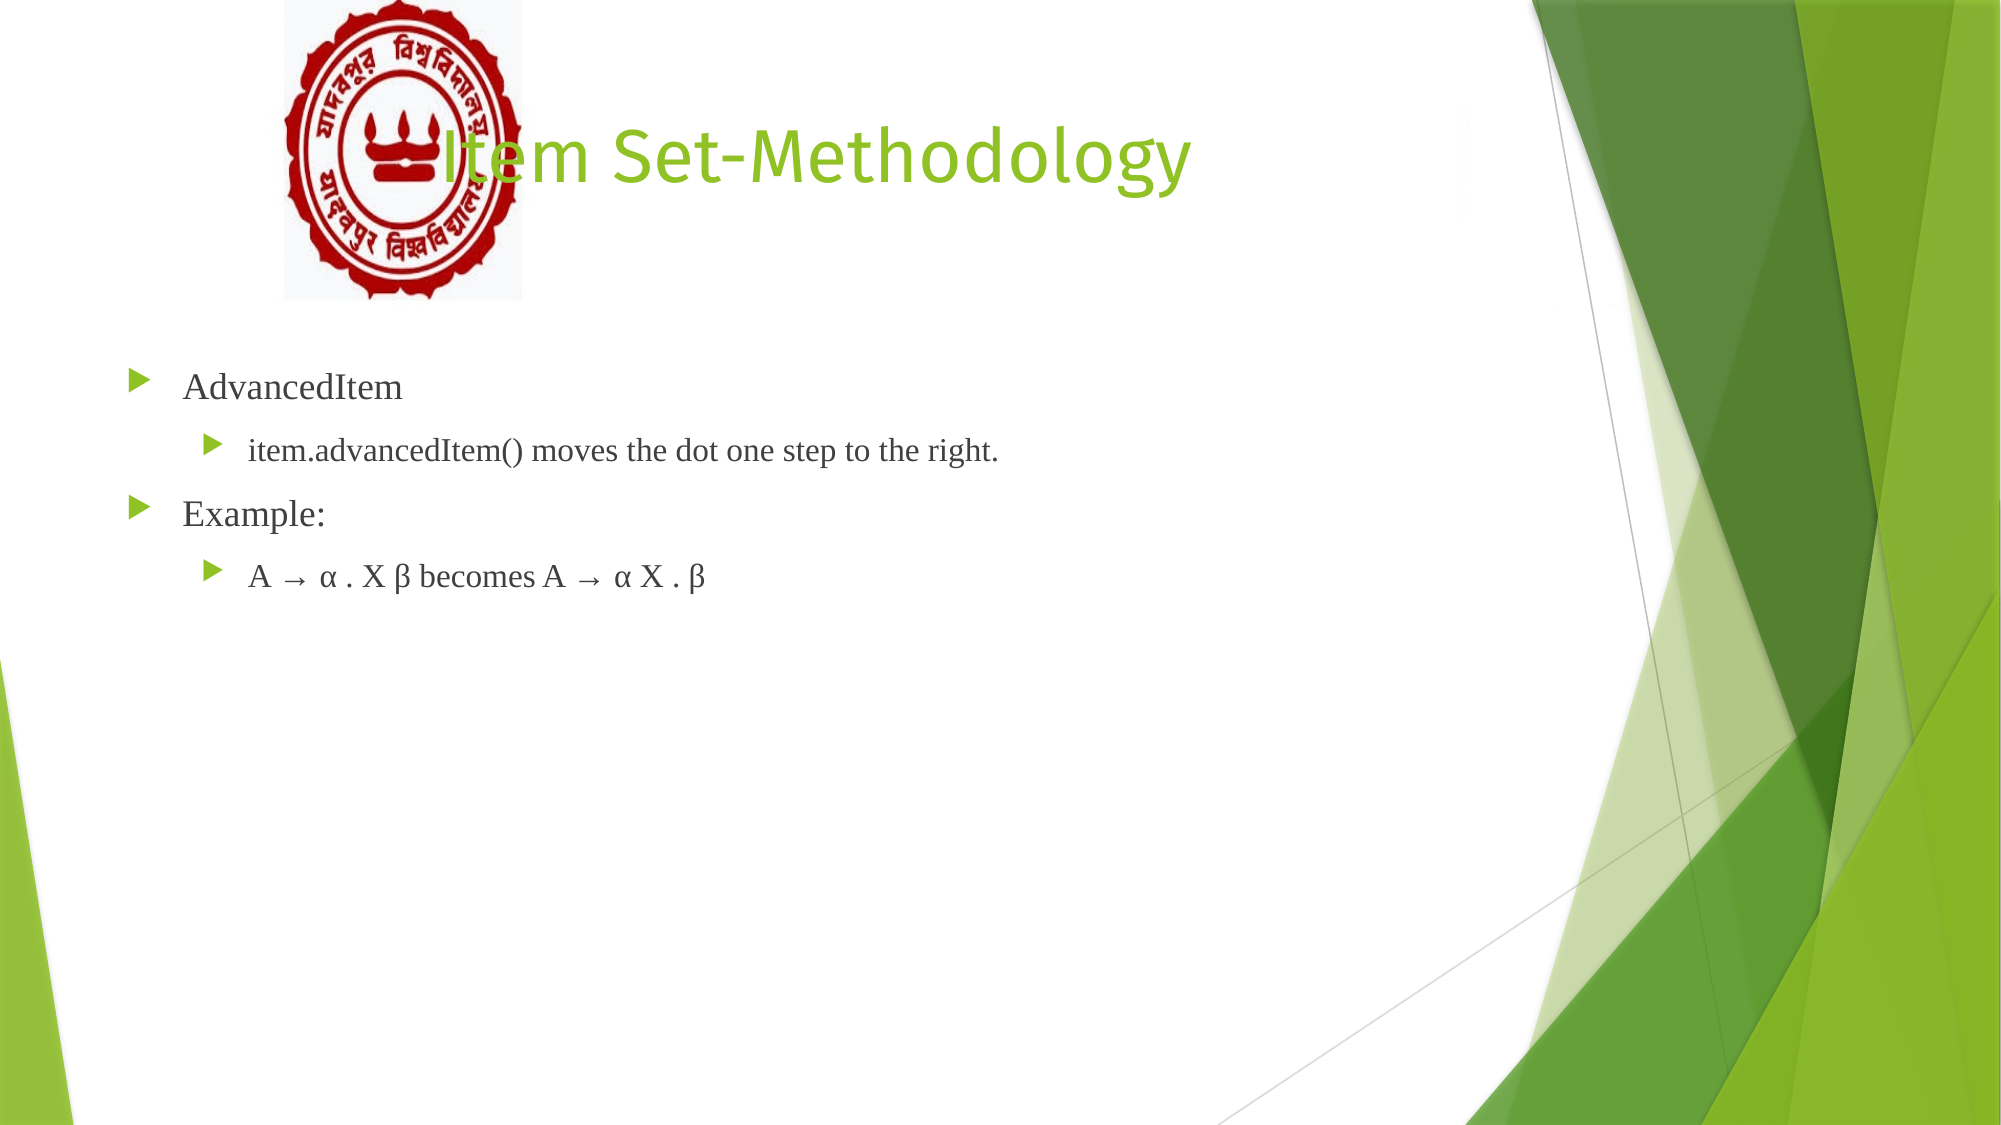

# Item Set-Methodology
AdvancedItem
item.advancedItem() moves the dot one step to the right.
Example:
A → α . X β becomes A → α X . β